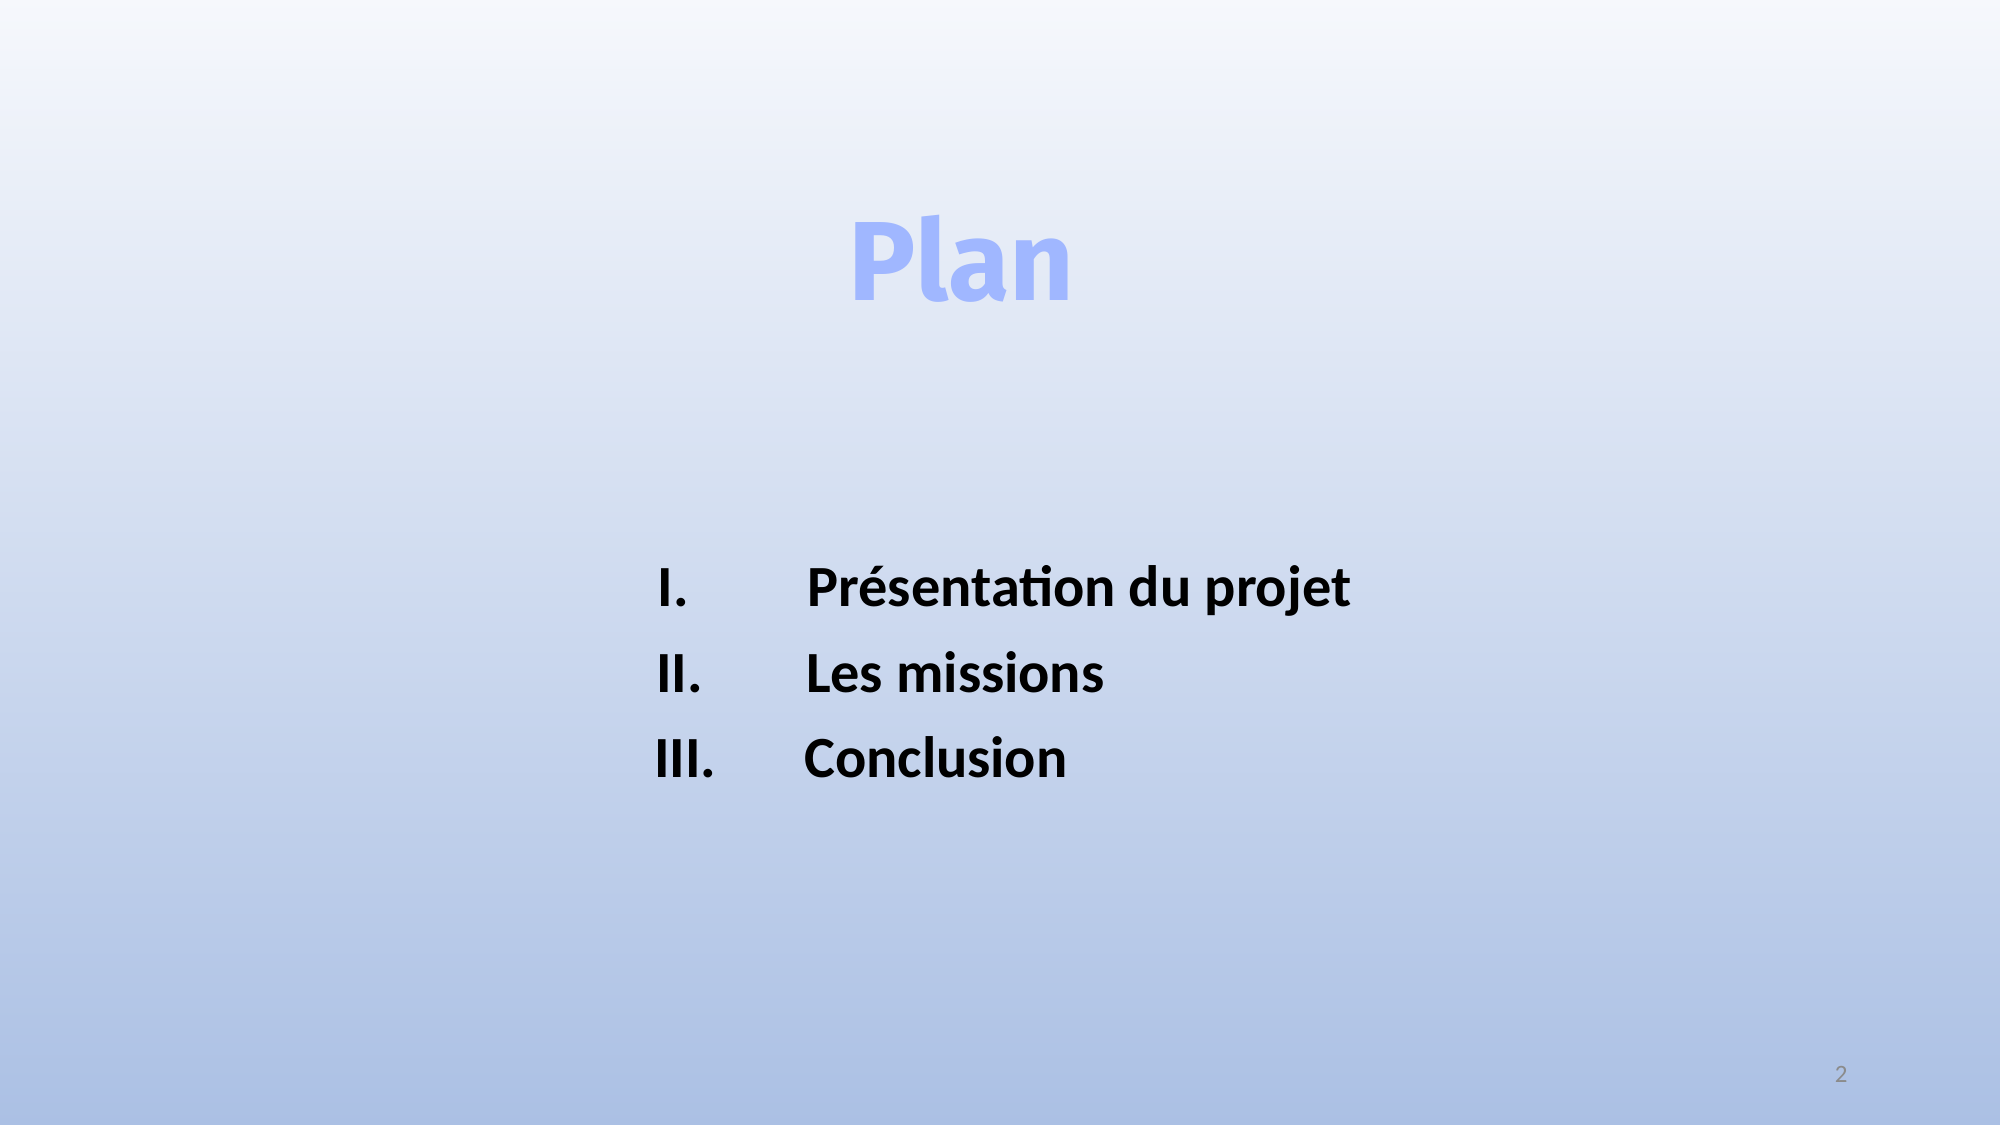

Plan
I.	Présentation du projet
II.	Les missions
III.	Conclusion
2